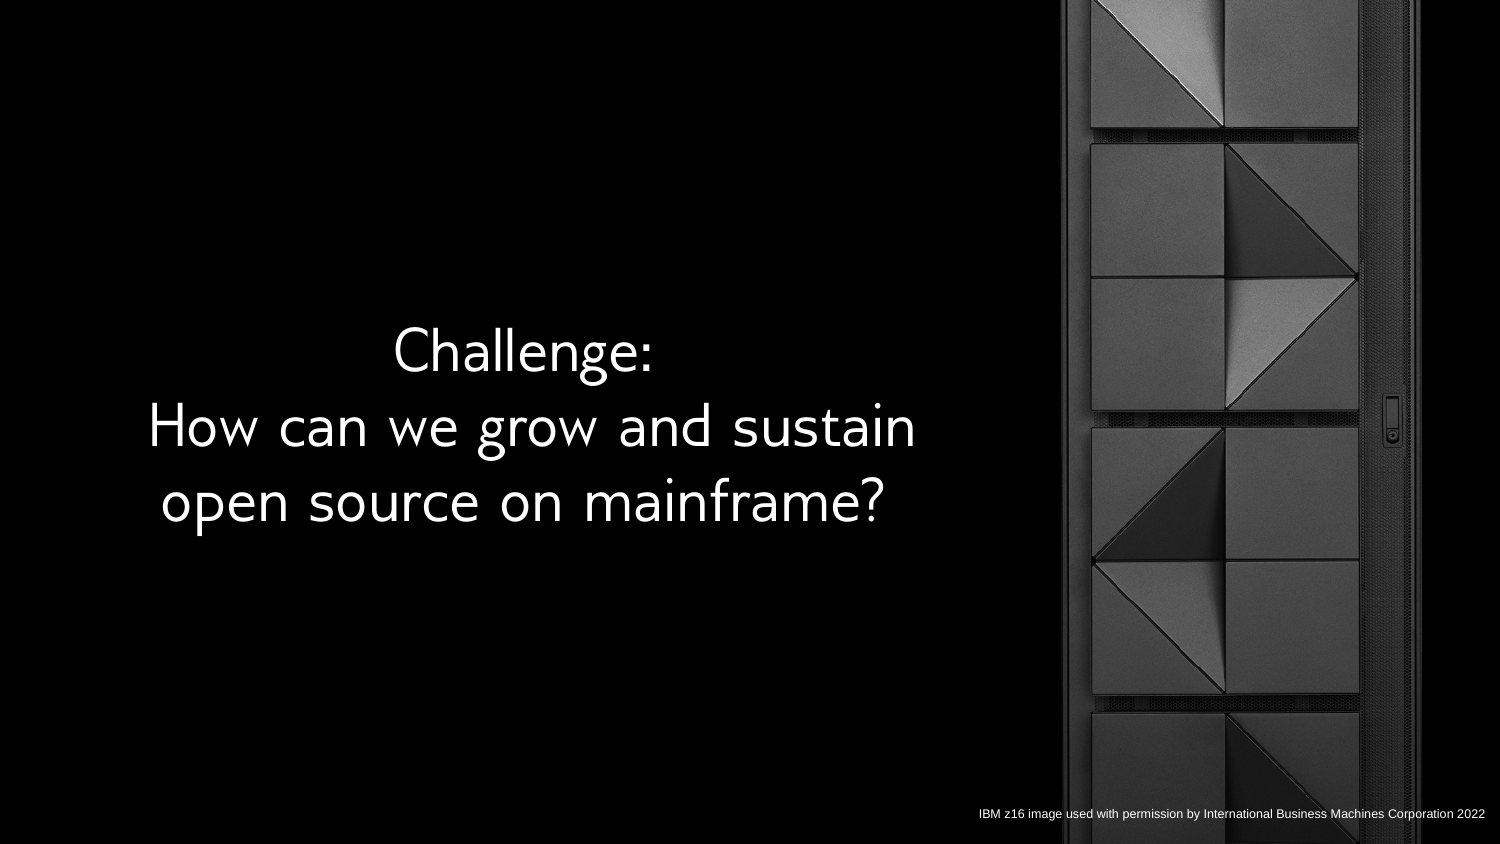

# Challenge:
 How can we grow and sustain open source on mainframe?